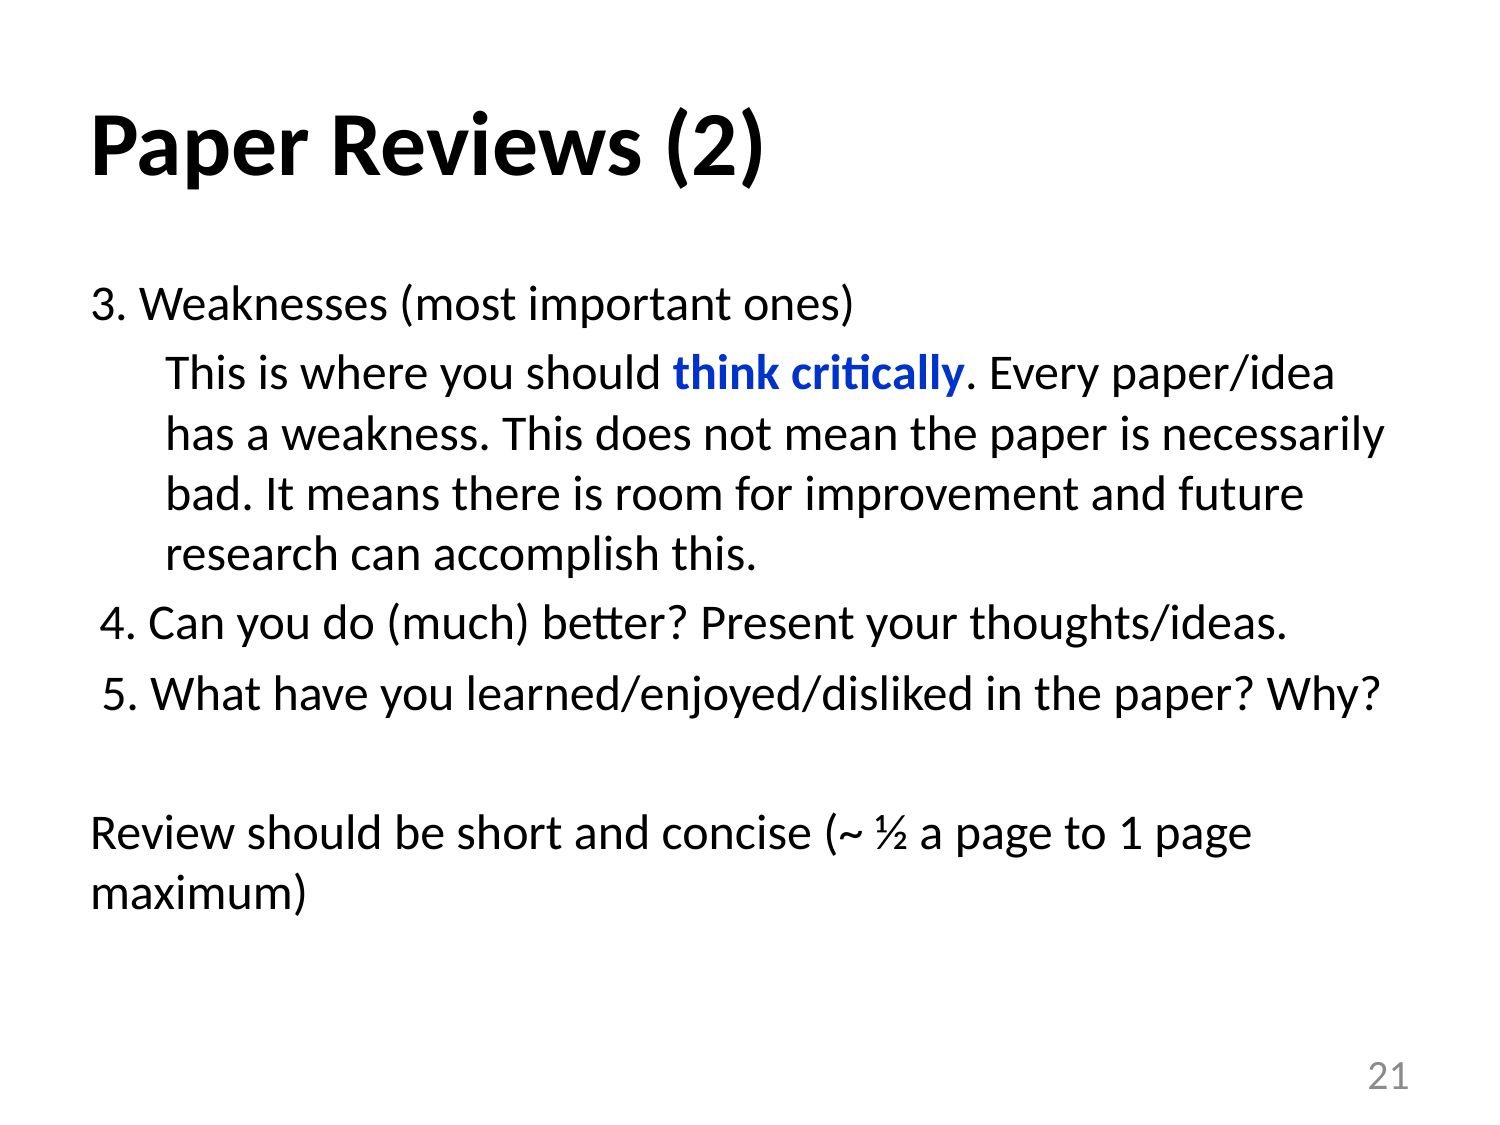

# Paper Reviews (2)
3. Weaknesses (most important ones)
This is where you should think critically. Every paper/idea has a weakness. This does not mean the paper is necessarily bad. It means there is room for improvement and future research can accomplish this.
4. Can you do (much) better? Present your thoughts/ideas.
 5. What have you learned/enjoyed/disliked in the paper? Why?

Review should be short and concise (~ ½ a page to 1 page maximum)

21